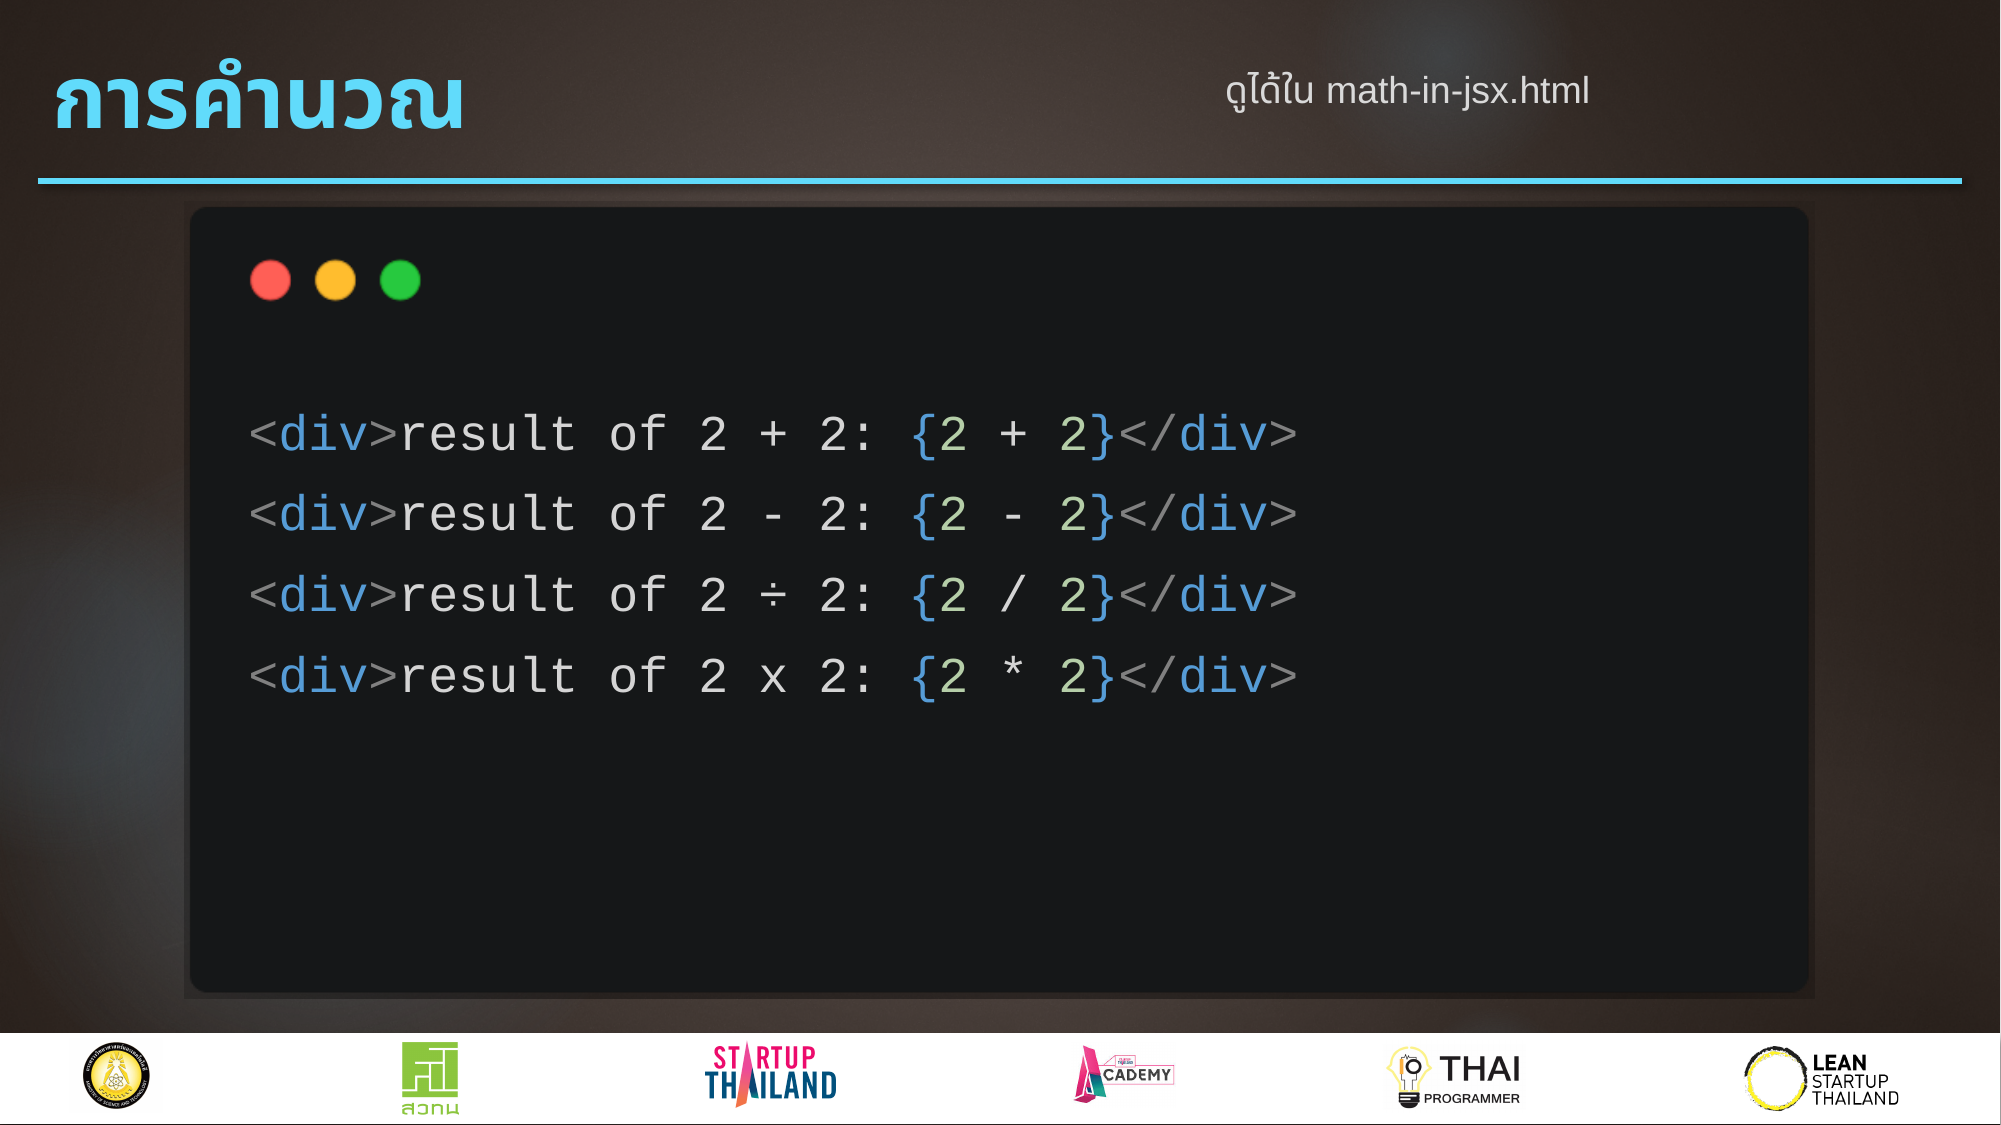

# การคำนวณ
ดูได้ใน math-in-jsx.html
<div>result of 2 + 2: {2 + 2}</div>
<div>result of 2 - 2: {2 - 2}</div>
<div>result of 2 ÷ 2: {2 / 2}</div>
<div>result of 2 x 2: {2 * 2}</div>